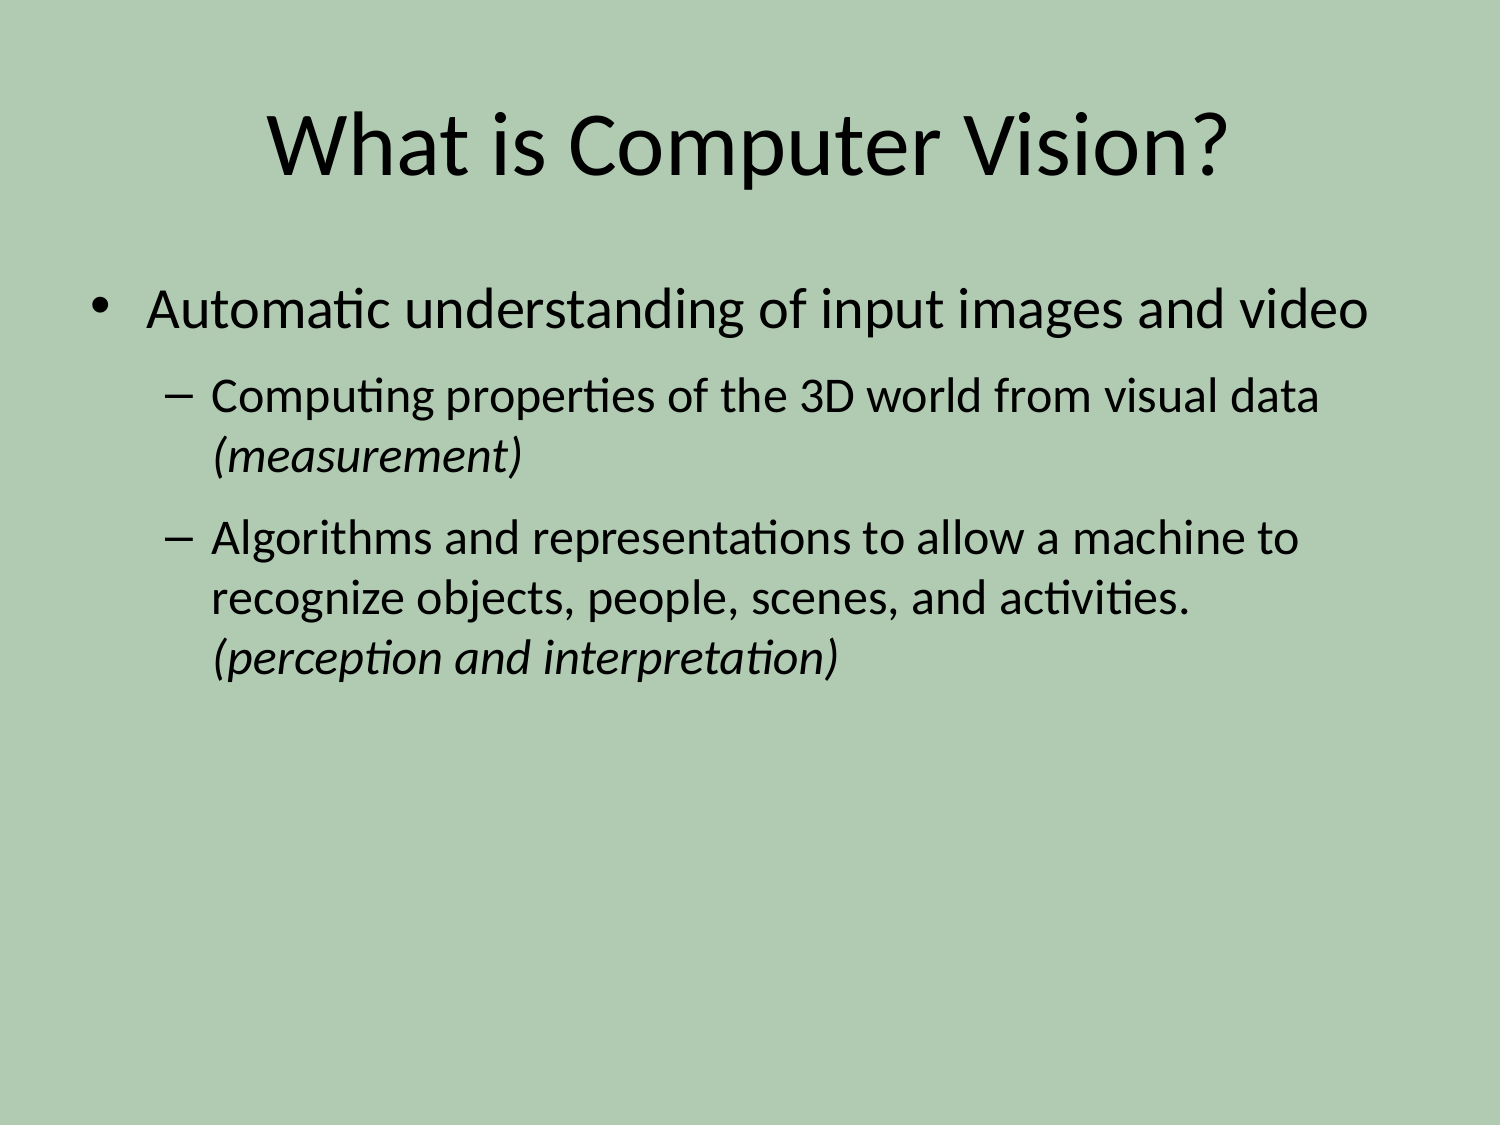

# What is Computer Vision?
Automatic understanding of input images and video
Computing properties of the 3D world from visual data (measurement)
Algorithms and representations to allow a machine to recognize objects, people, scenes, and activities. (perception and interpretation)